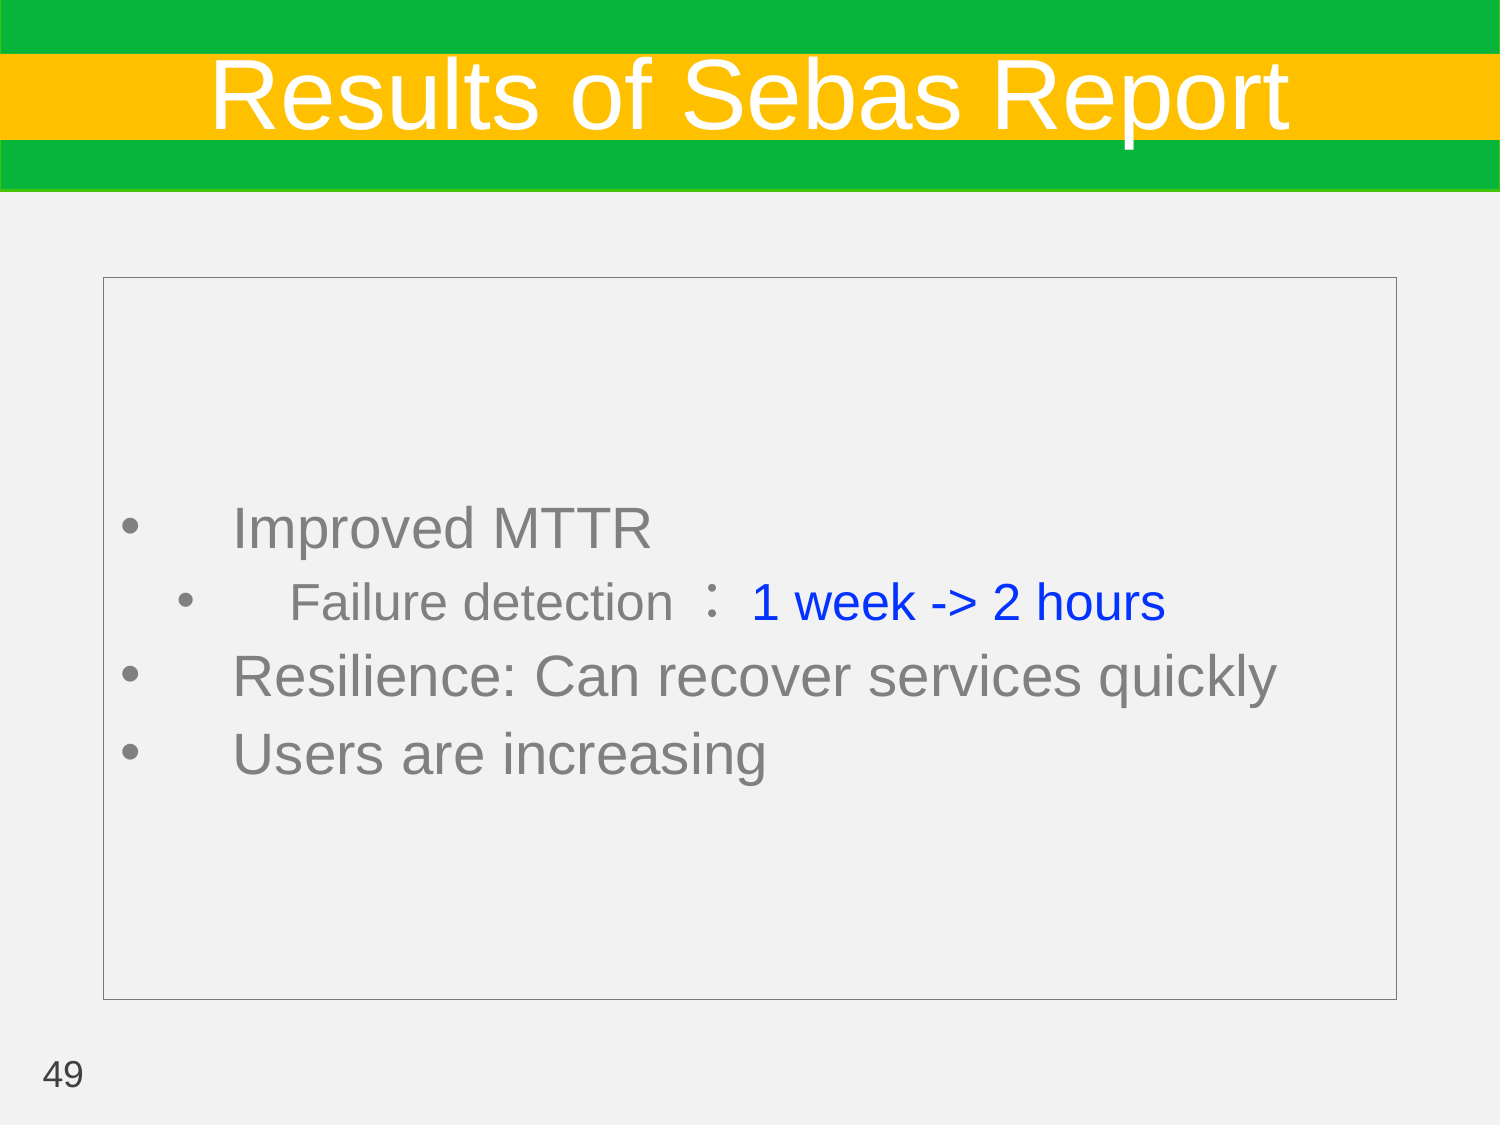

# Results of Sebas Report
Improved MTTR
Failure detection：1 week -> 2 hours
Resilience: Can recover services quickly
Users are increasing
49